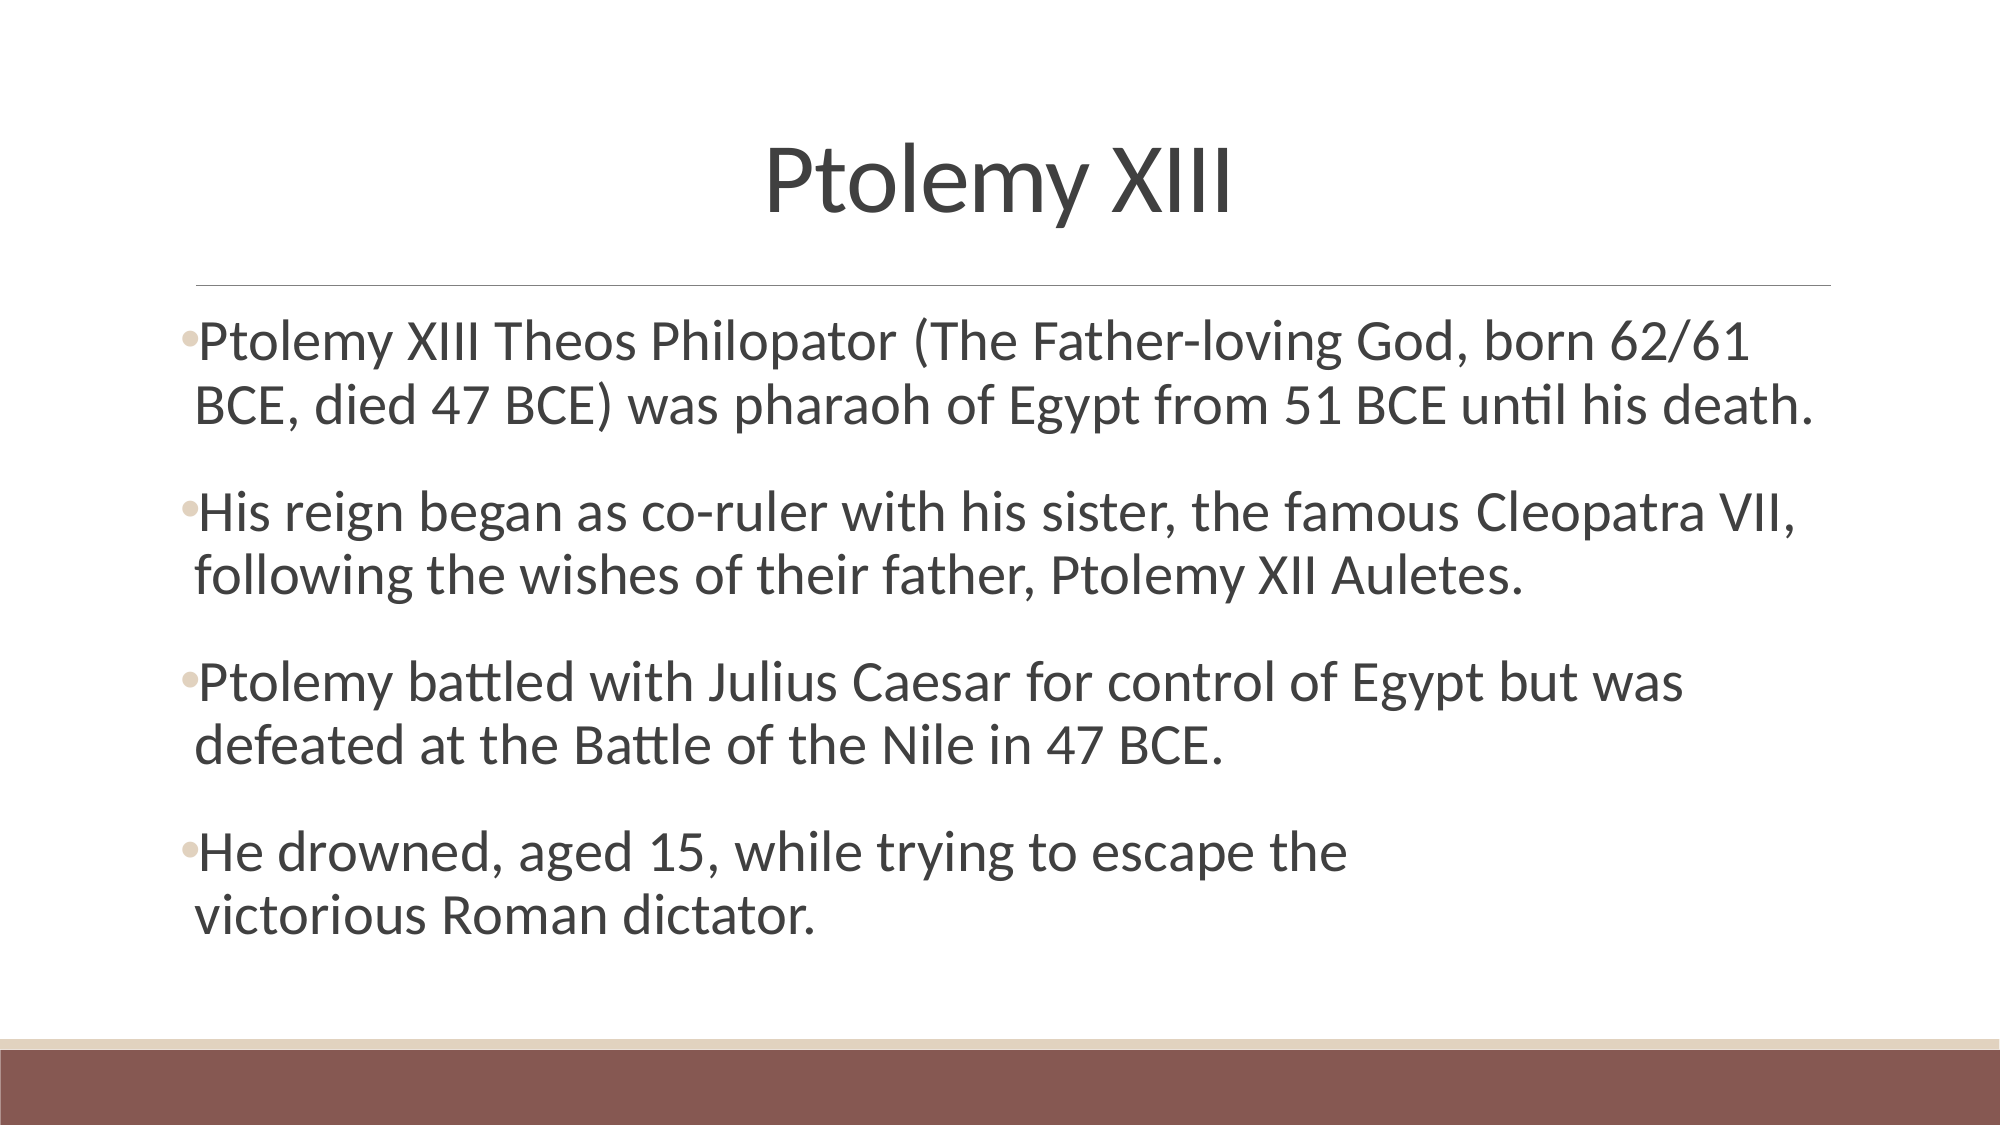

# Ptolemy XIII
Ptolemy XIII Theos Philopator (The Father-loving God, born 62/61 BCE, died 47 BCE) was pharaoh of Egypt from 51 BCE until his death.
His reign began as co-ruler with his sister, the famous Cleopatra VII, following the wishes of their father, Ptolemy XII Auletes.
Ptolemy battled with Julius Caesar for control of Egypt but was defeated at the Battle of the Nile in 47 BCE.
He drowned, aged 15, while trying to escape the victorious Roman dictator.